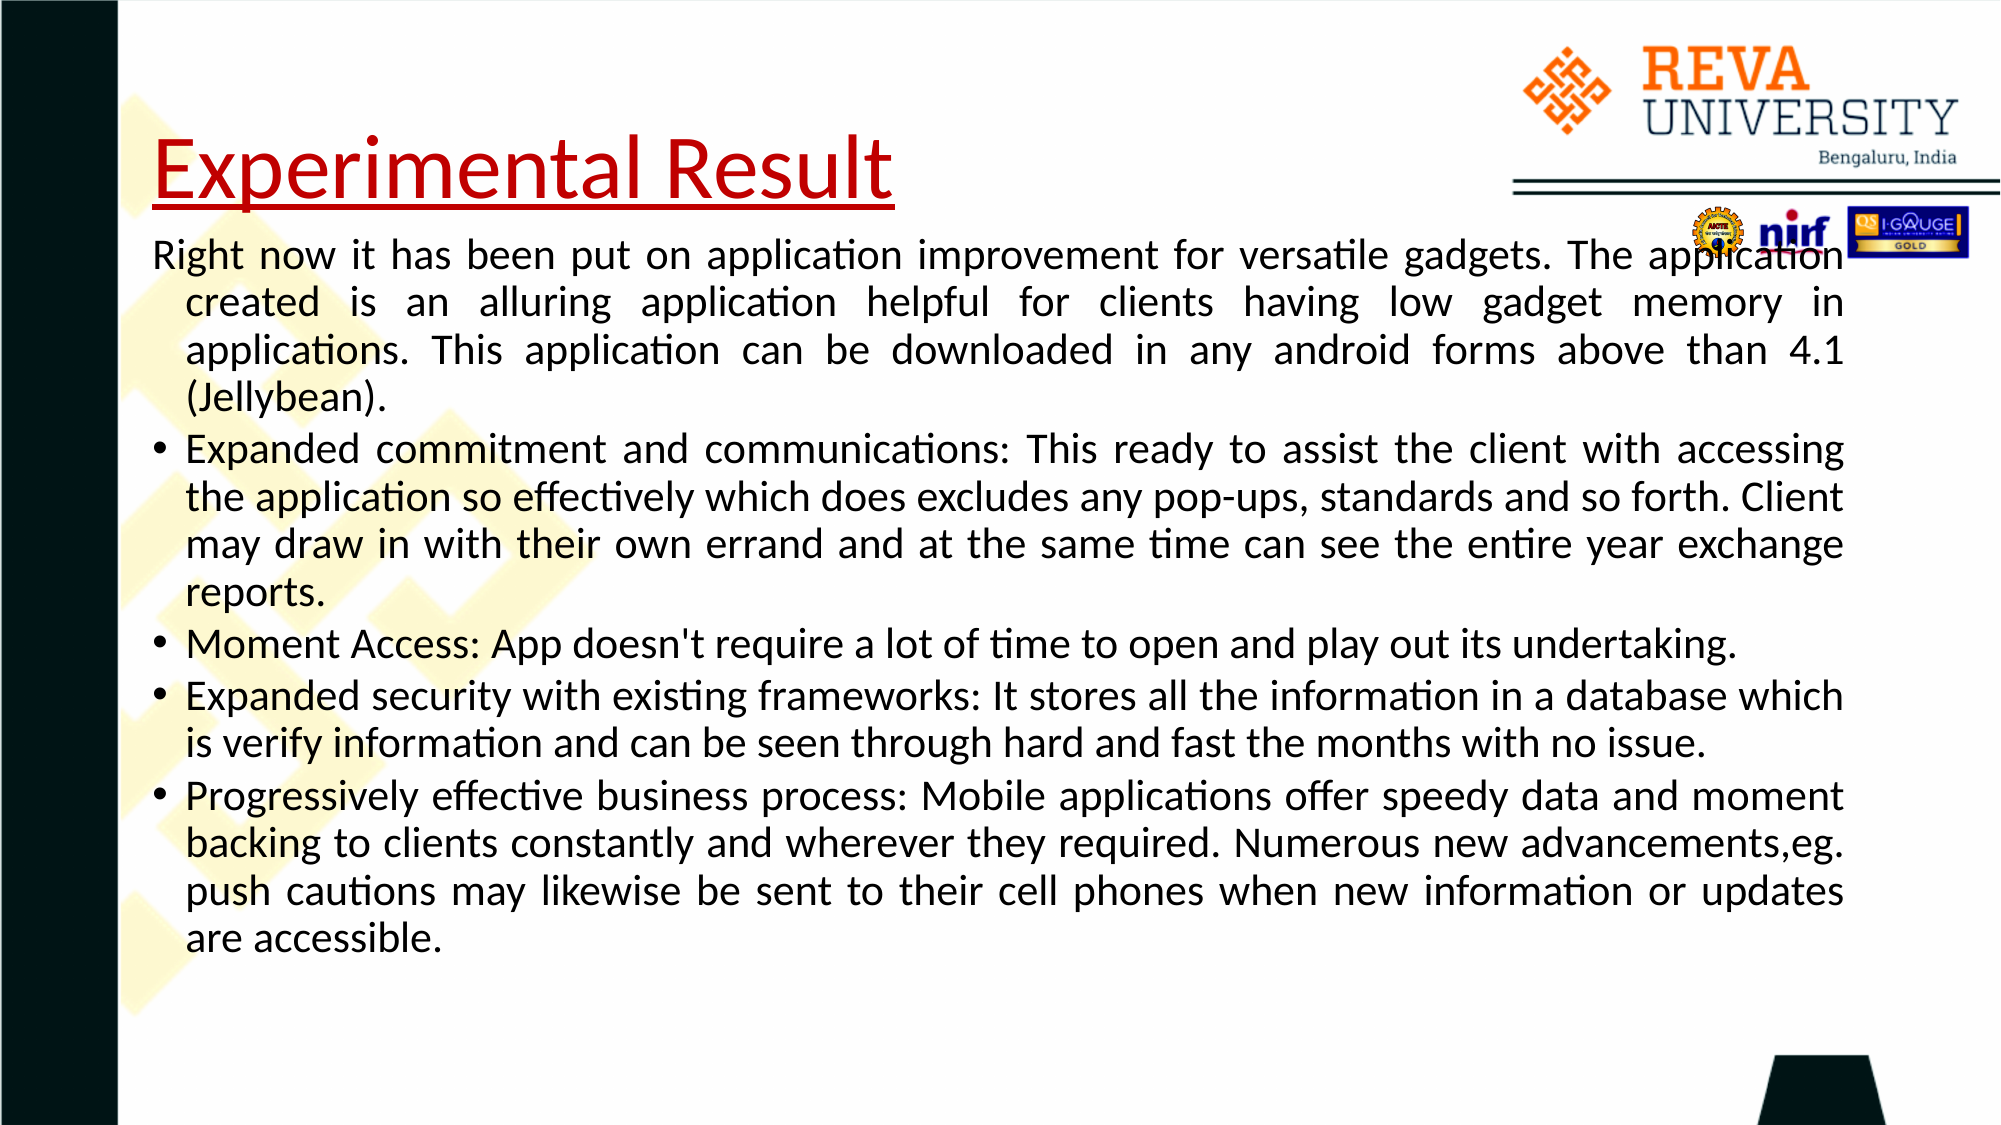

# Experimental Result
Right now it has been put on application improvement for versatile gadgets. The application created is an alluring application helpful for clients having low gadget memory in applications. This application can be downloaded in any android forms above than 4.1 (Jellybean).
Expanded commitment and communications: This ready to assist the client with accessing the application so effectively which does excludes any pop-ups, standards and so forth. Client may draw in with their own errand and at the same time can see the entire year exchange reports.
Moment Access: App doesn't require a lot of time to open and play out its undertaking.
Expanded security with existing frameworks: It stores all the information in a database which is verify information and can be seen through hard and fast the months with no issue.
Progressively effective business process: Mobile applications offer speedy data and moment backing to clients constantly and wherever they required. Numerous new advancements,eg. push cautions may likewise be sent to their cell phones when new information or updates are accessible.